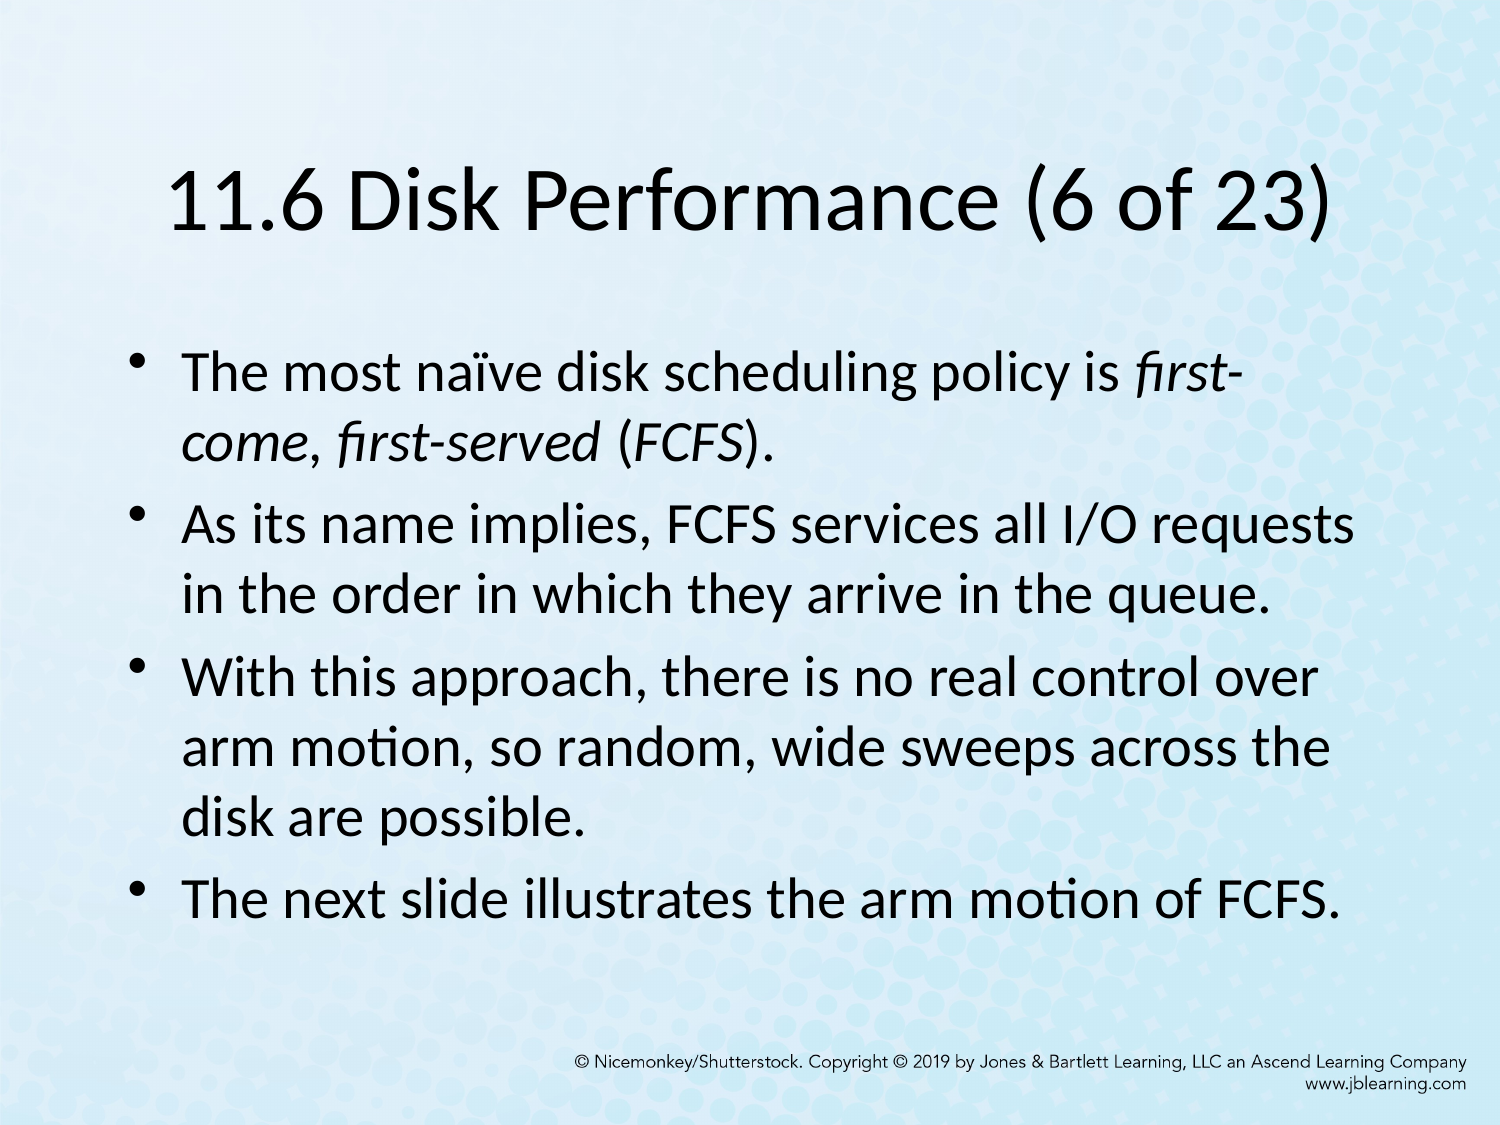

# 11.6 Disk Performance (6 of 23)
The most naïve disk scheduling policy is first-come, first-served (FCFS).
As its name implies, FCFS services all I/O requests in the order in which they arrive in the queue.
With this approach, there is no real control over arm motion, so random, wide sweeps across the disk are possible.
The next slide illustrates the arm motion of FCFS.